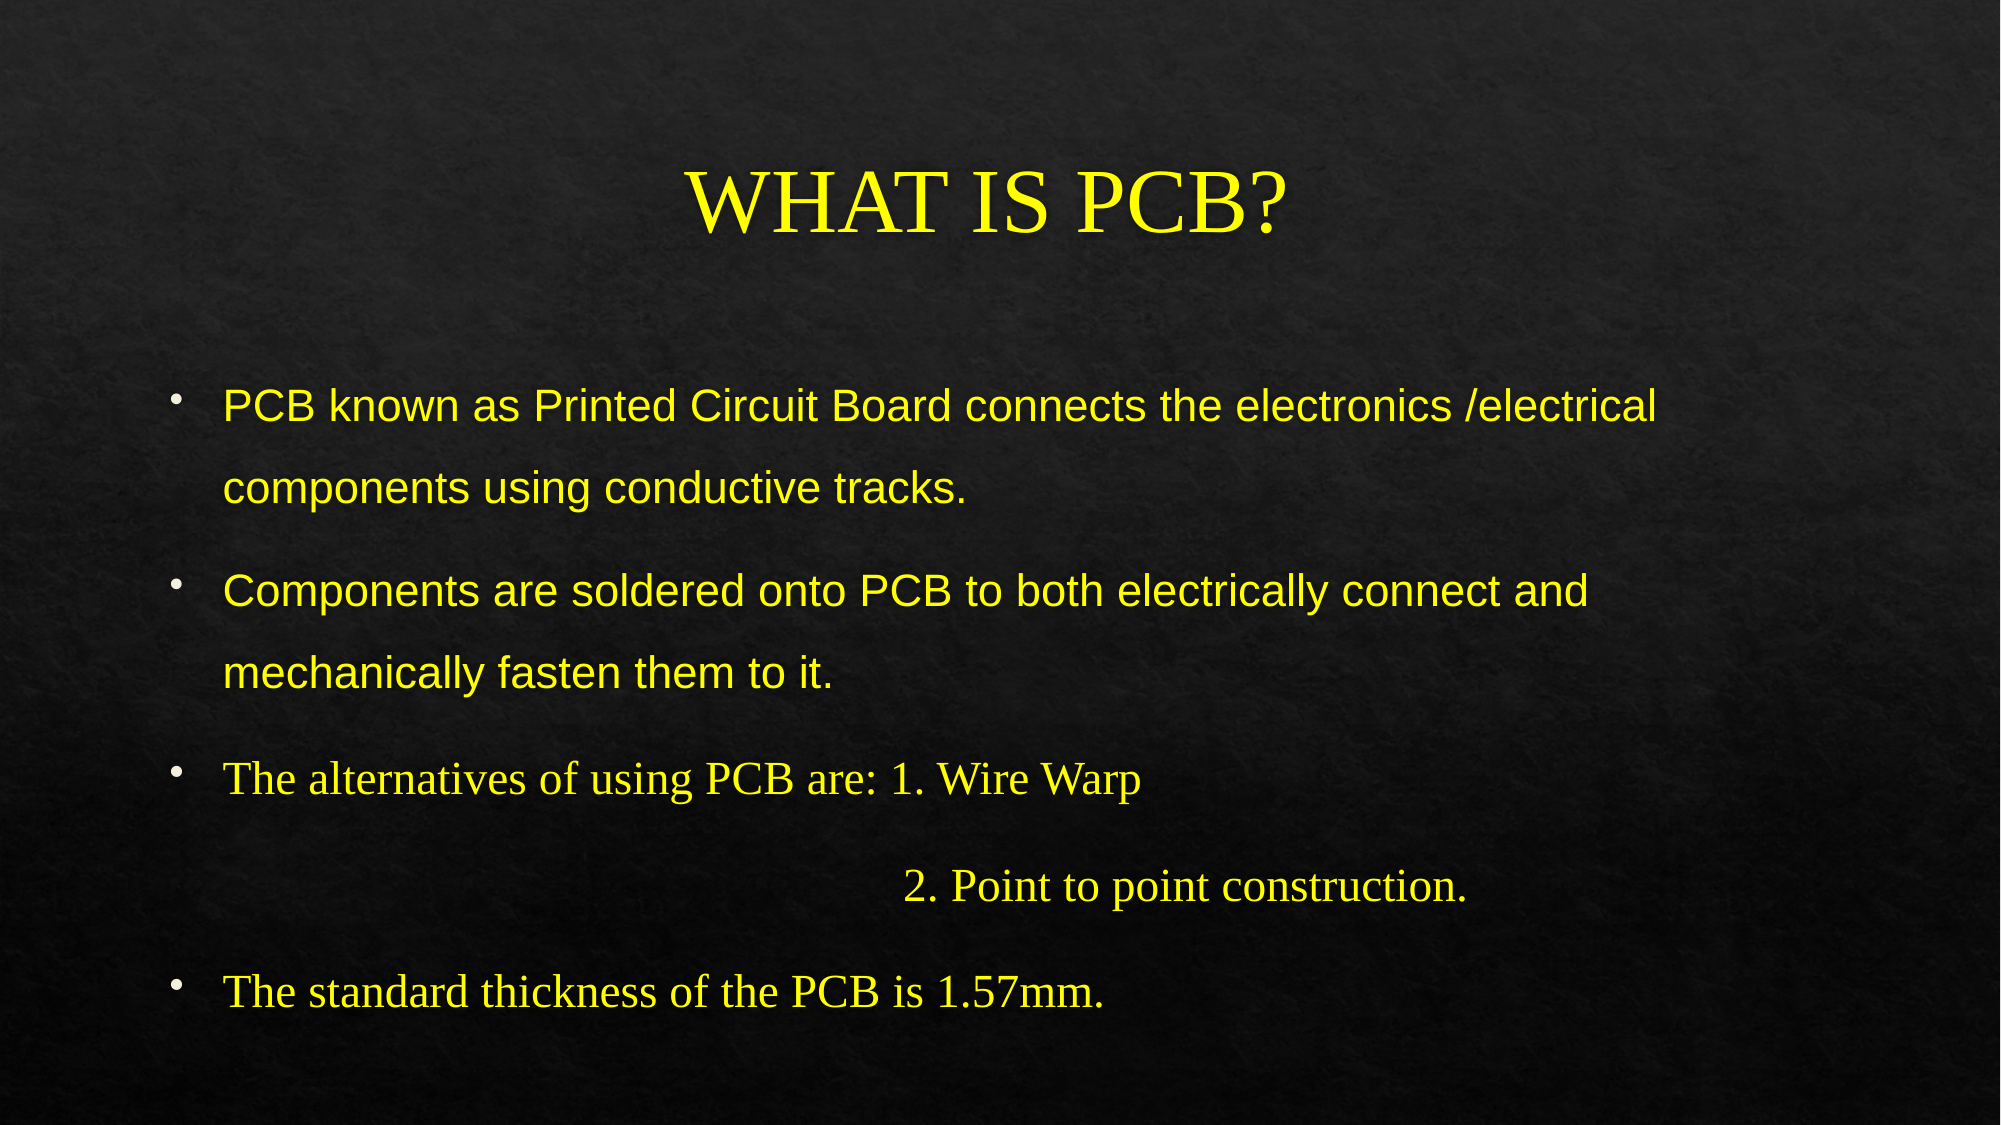

# WHAT IS PCB?
PCB known as Printed Circuit Board connects the electronics /electrical components using conductive tracks.
Components are soldered onto PCB to both electrically connect and mechanically fasten them to it.
The alternatives of using PCB are: 1. Wire Warp
                                                             2. Point to point construction.
The standard thickness of the PCB is 1.57mm.